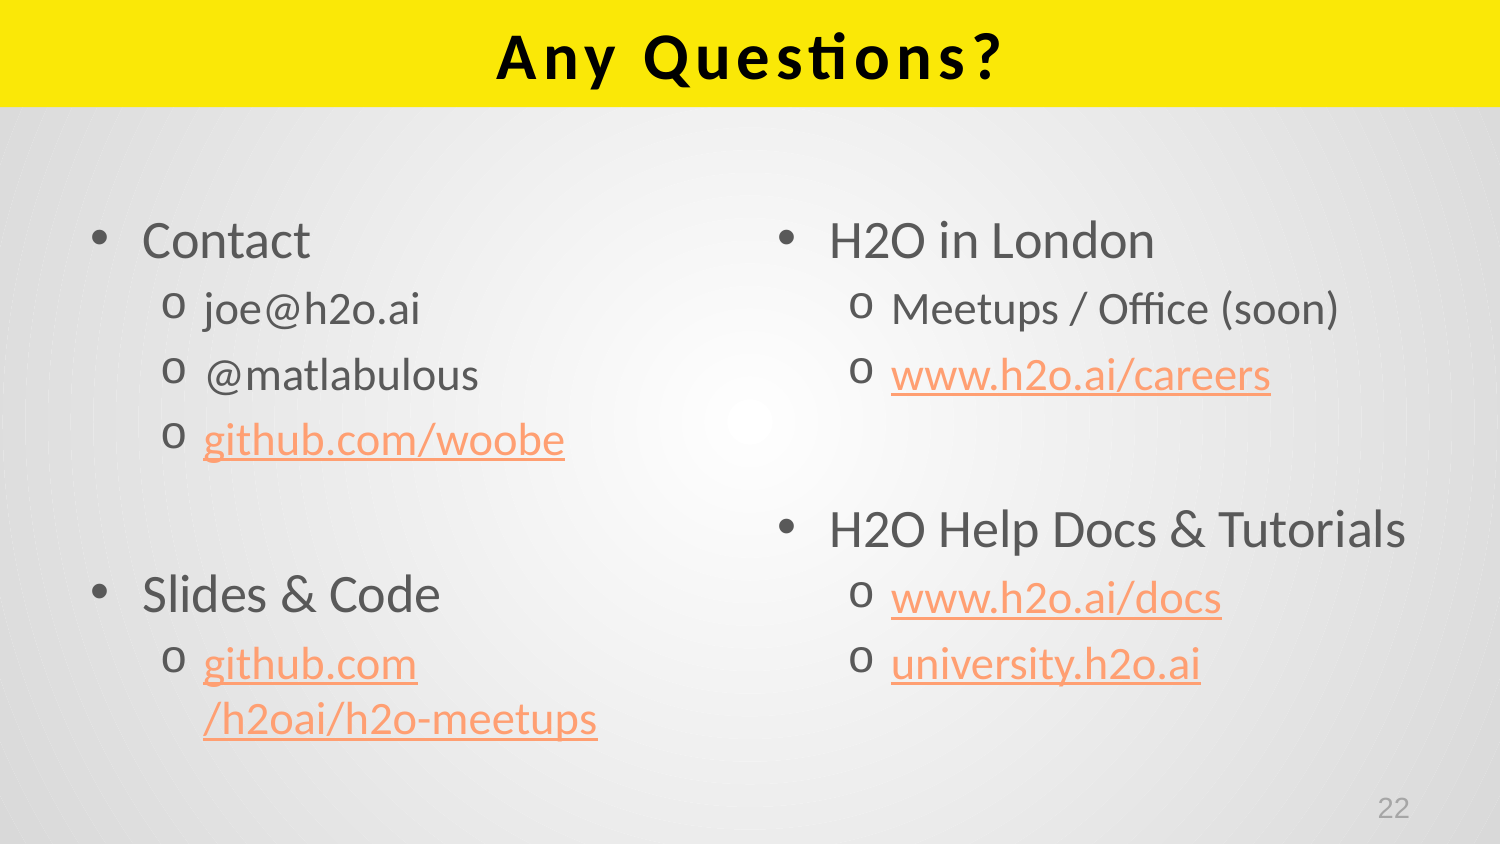

# Any Questions?
Contact
joe@h2o.ai
@matlabulous
github.com/woobe

Slides & Code
github.com/h2oai/h2o-meetups

H2O in London
Meetups / Office (soon)
www.h2o.ai/careers

H2O Help Docs & Tutorials
www.h2o.ai/docs
university.h2o.ai

22